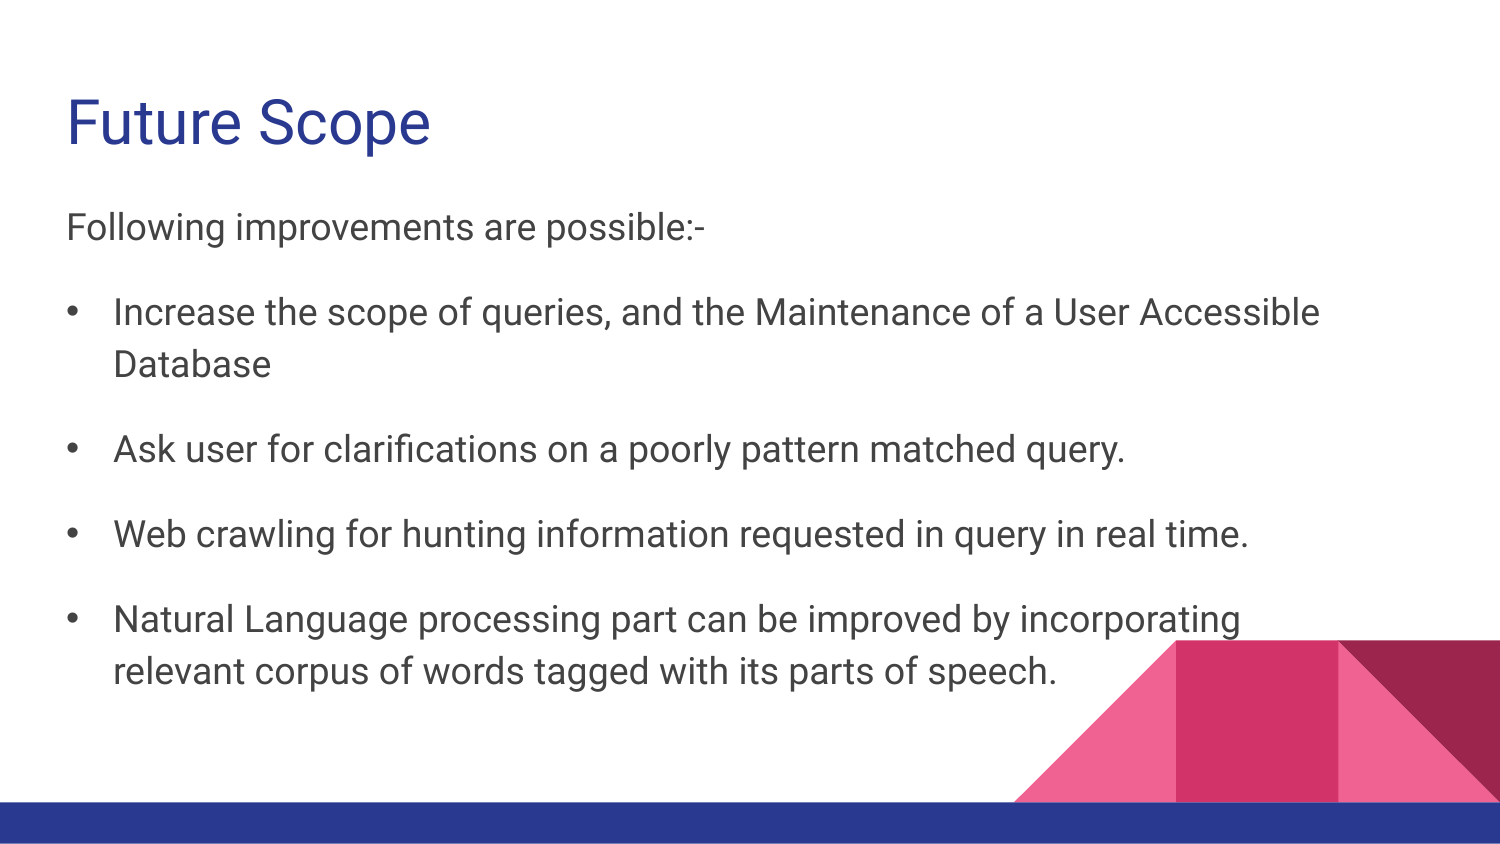

# Future Scope
Following improvements are possible:-
Increase the scope of queries, and the Maintenance of a User Accessible Database
Ask user for clarifications on a poorly pattern matched query.
Web crawling for hunting information requested in query in real time.
Natural Language processing part can be improved by incorporating
relevant corpus of words tagged with its parts of speech.